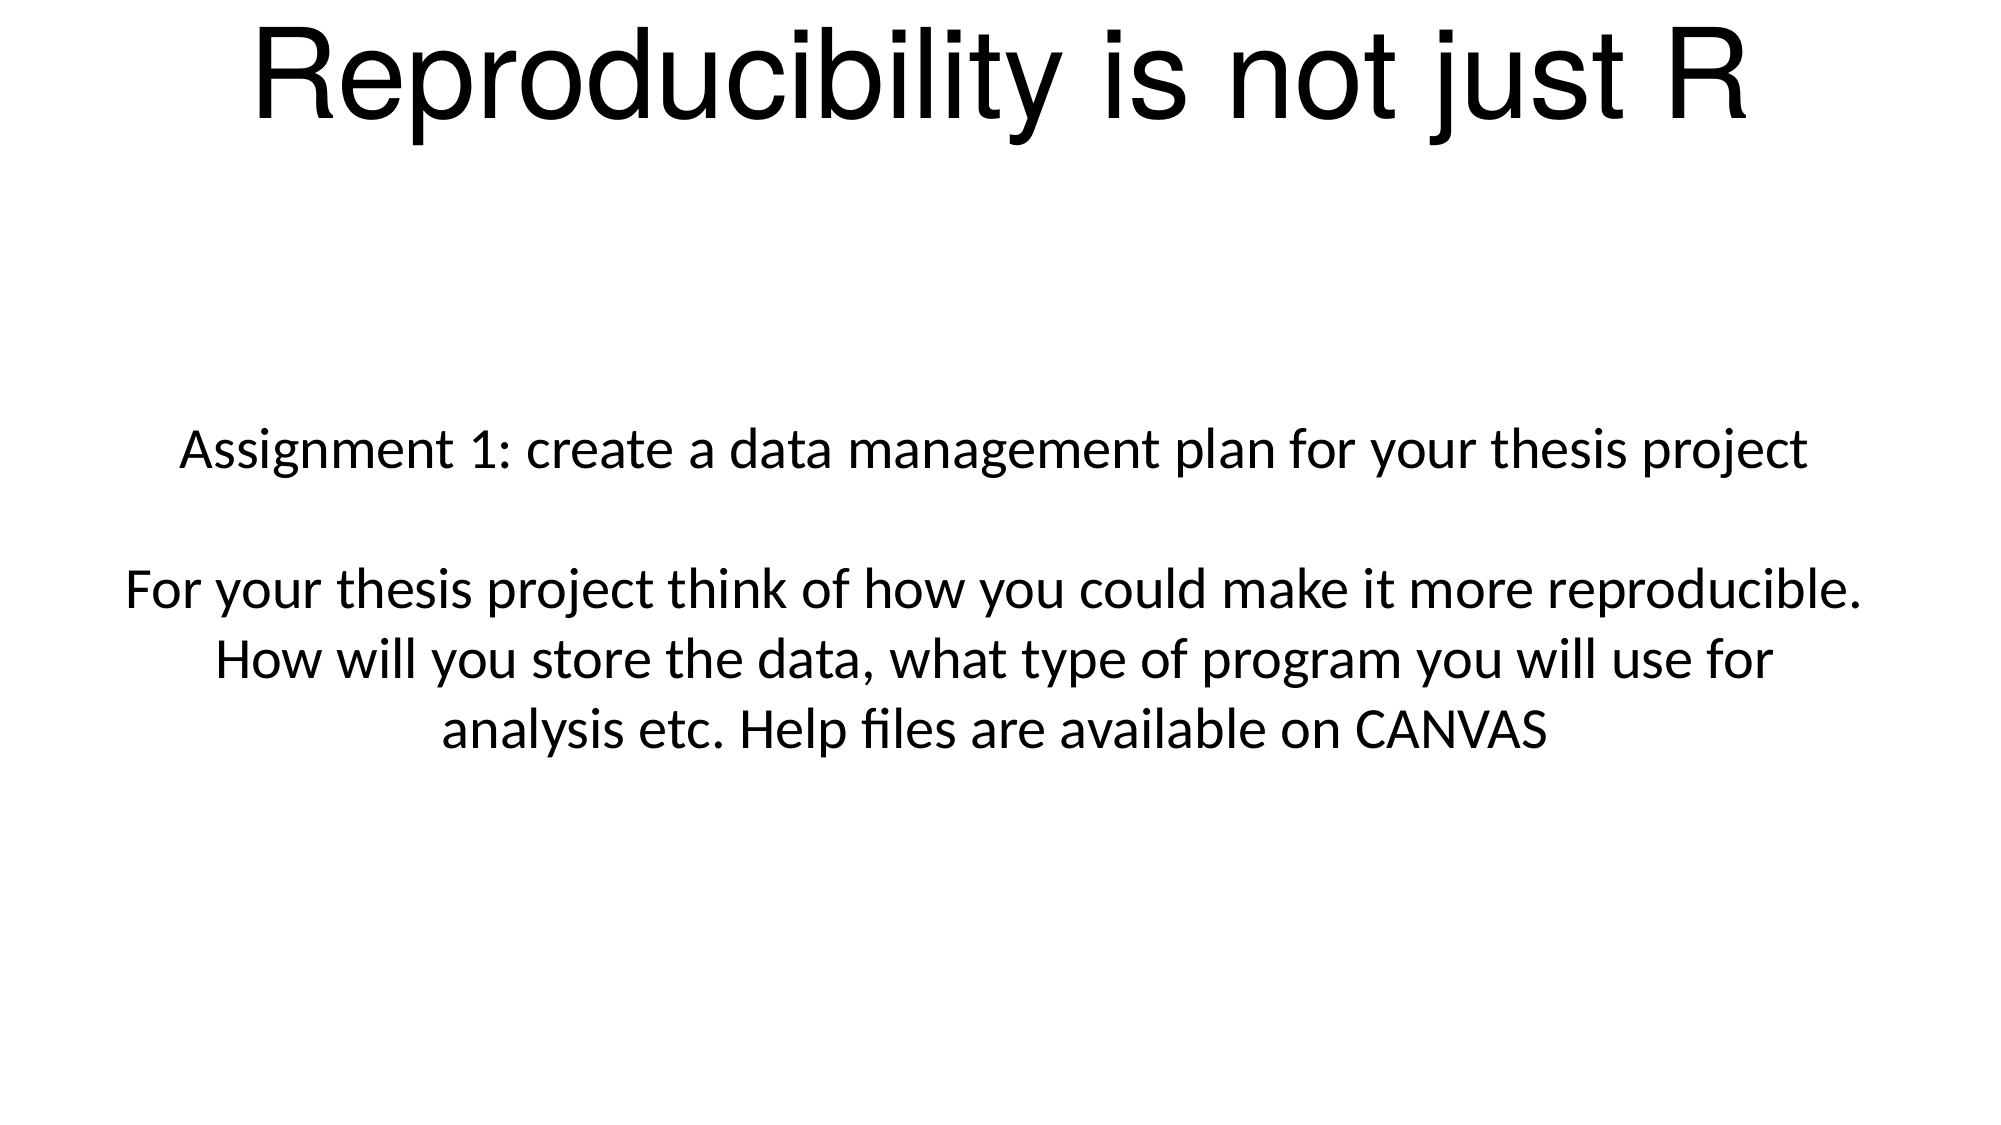

# Reproducibility is not just R
Assignment 1: create a data management plan for your thesis project

For your thesis project think of how you could make it more reproducible. How will you store the data, what type of program you will use for analysis etc. Help files are available on CANVAS